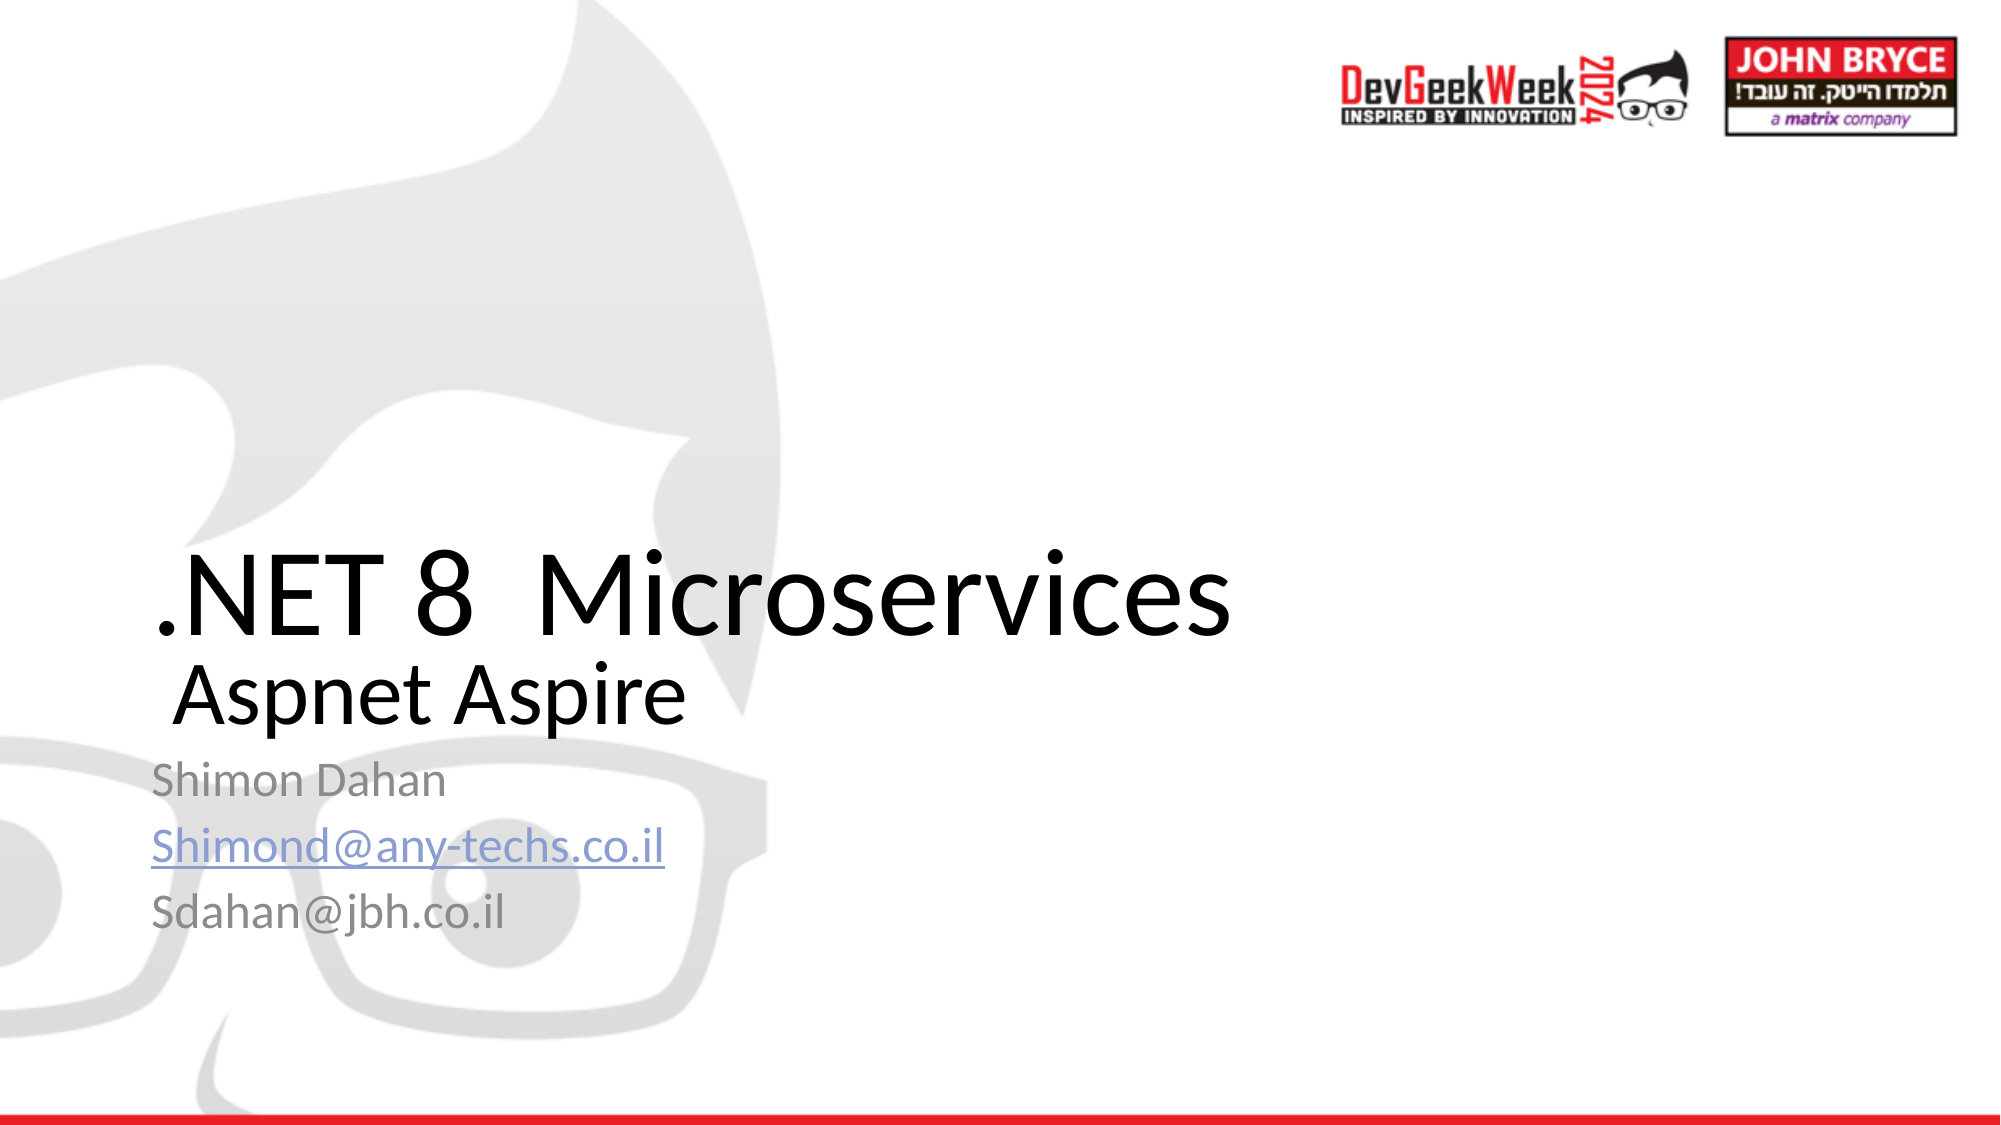

# .NET 8  Microservices Aspnet Aspire
Shimon Dahan
Shimond@any-techs.co.il
Sdahan@jbh.co.il